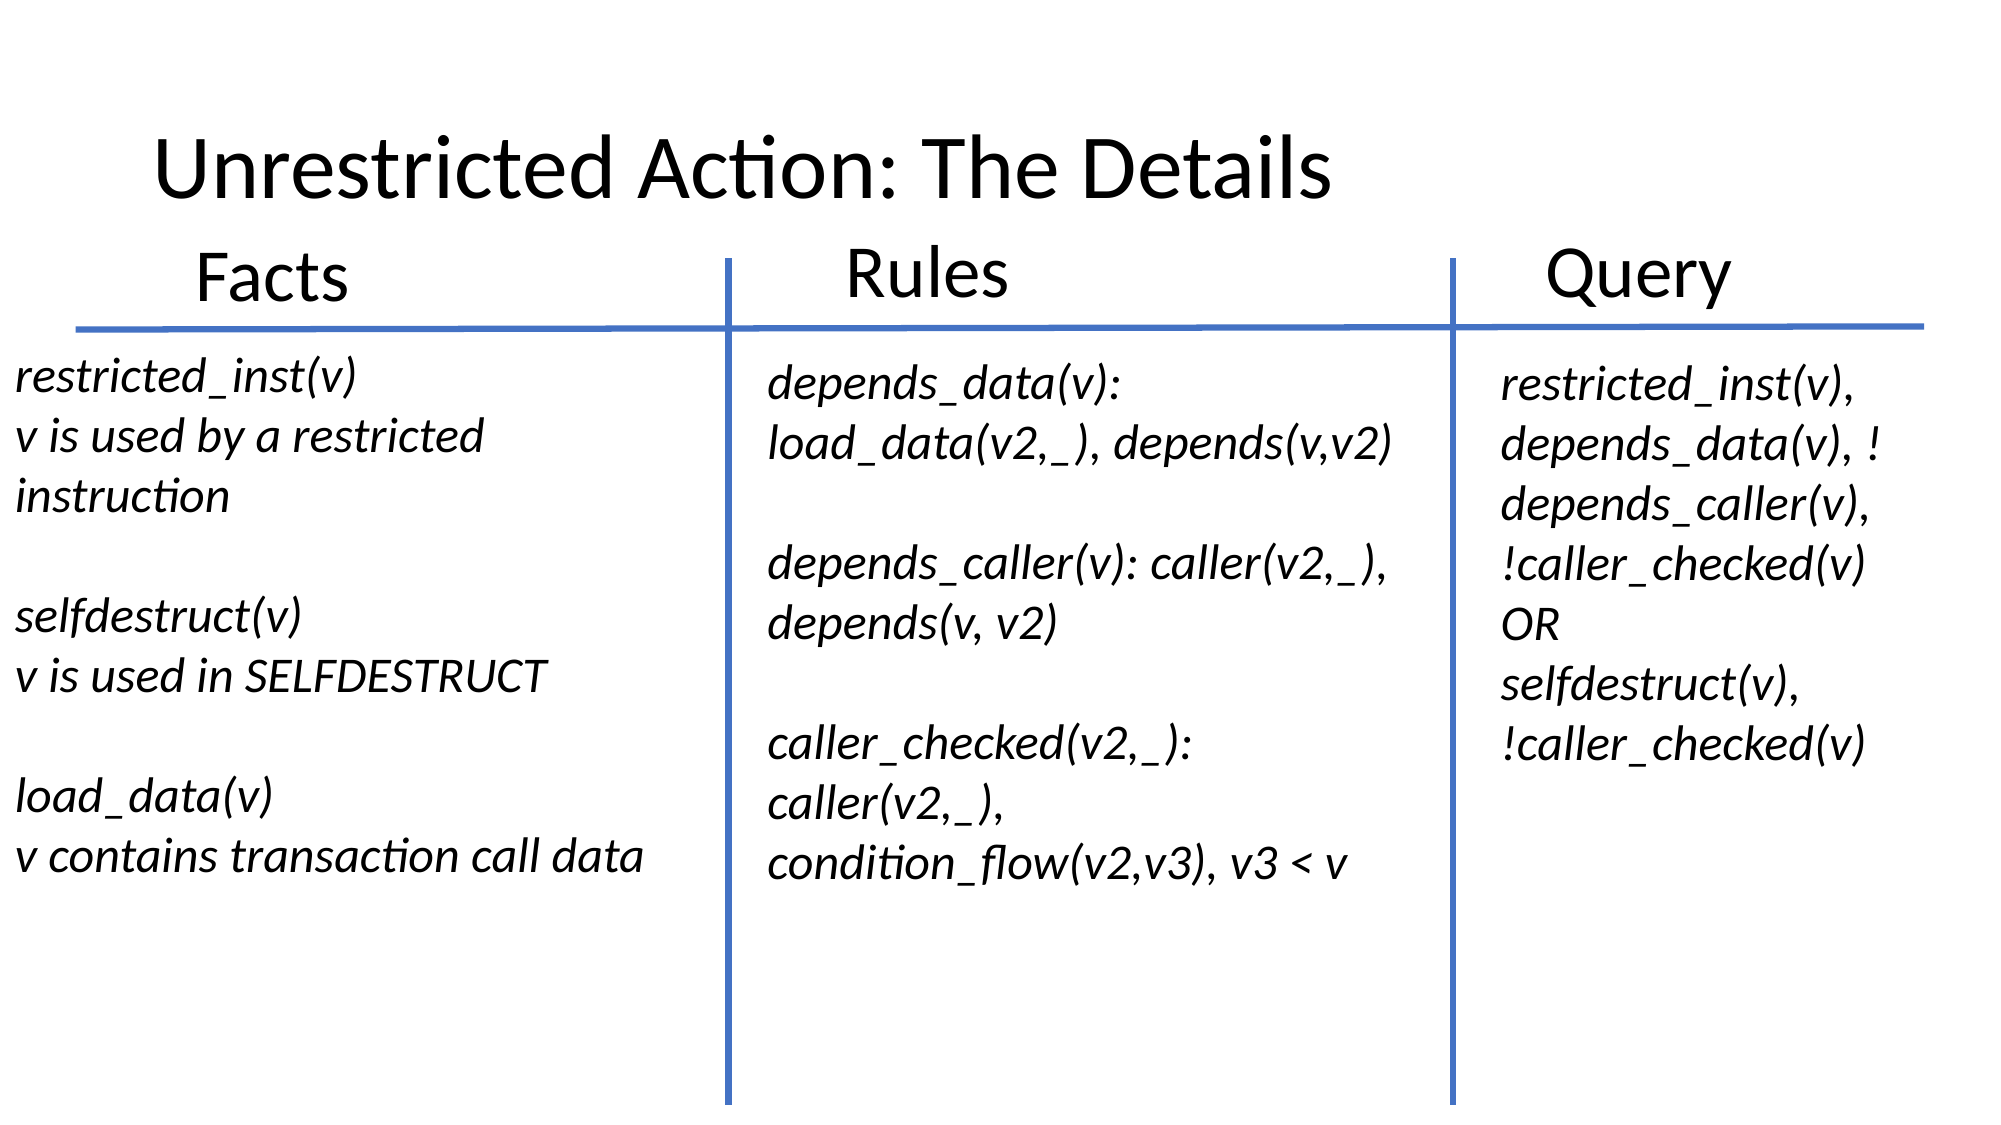

# Unrestricted Action: The Details
Rules
Query
Facts
restricted_inst(v)
v is used by a restricted
instruction

selfdestruct(v)
v is used in SELFDESTRUCT

load_data(v)
v contains transaction call data

depends_data(v): load_data(v2,_), depends(v,v2)

depends_caller(v): caller(v2,_), depends(v, v2)

caller_checked(v2,_): caller(v2,_), condition_flow(v2,v3), v3 < v

restricted_inst(v), depends_data(v), !depends_caller(v), !caller_checked(v)
OR
selfdestruct(v),
!caller_checked(v)